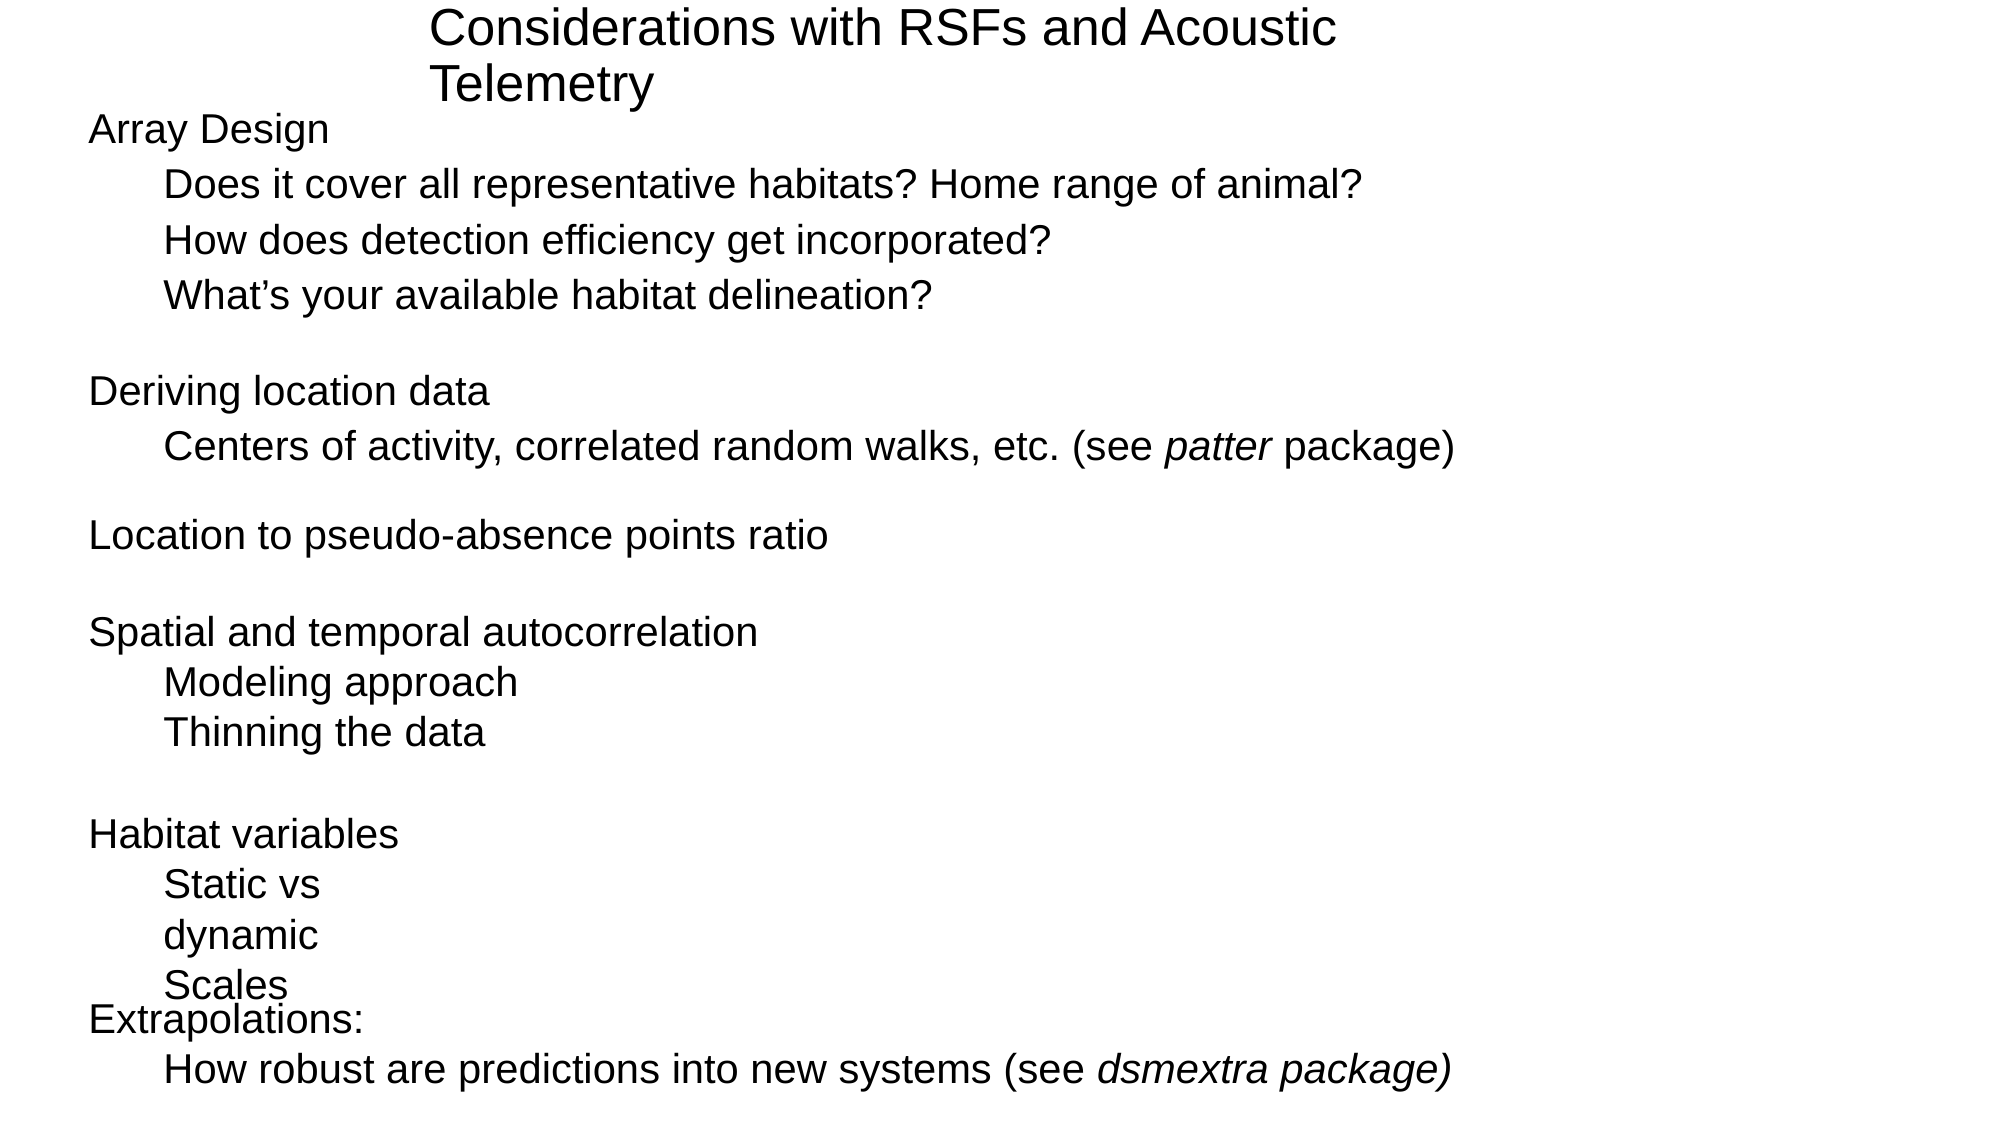

Considerations with RSFs and Acoustic Telemetry
Array Design
Does it cover all representative habitats? Home range of animal?
How does detection efficiency get incorporated?
What’s your available habitat delineation?

Deriving location data
Centers of activity, correlated random walks, etc. (see patter package)
Location to pseudo-absence points ratio

Spatial and temporal autocorrelation
Modeling approach
Thinning the data

Habitat variables
Static vs dynamic
Scales

Extrapolations:
How robust are predictions into new systems (see dsmextra package)